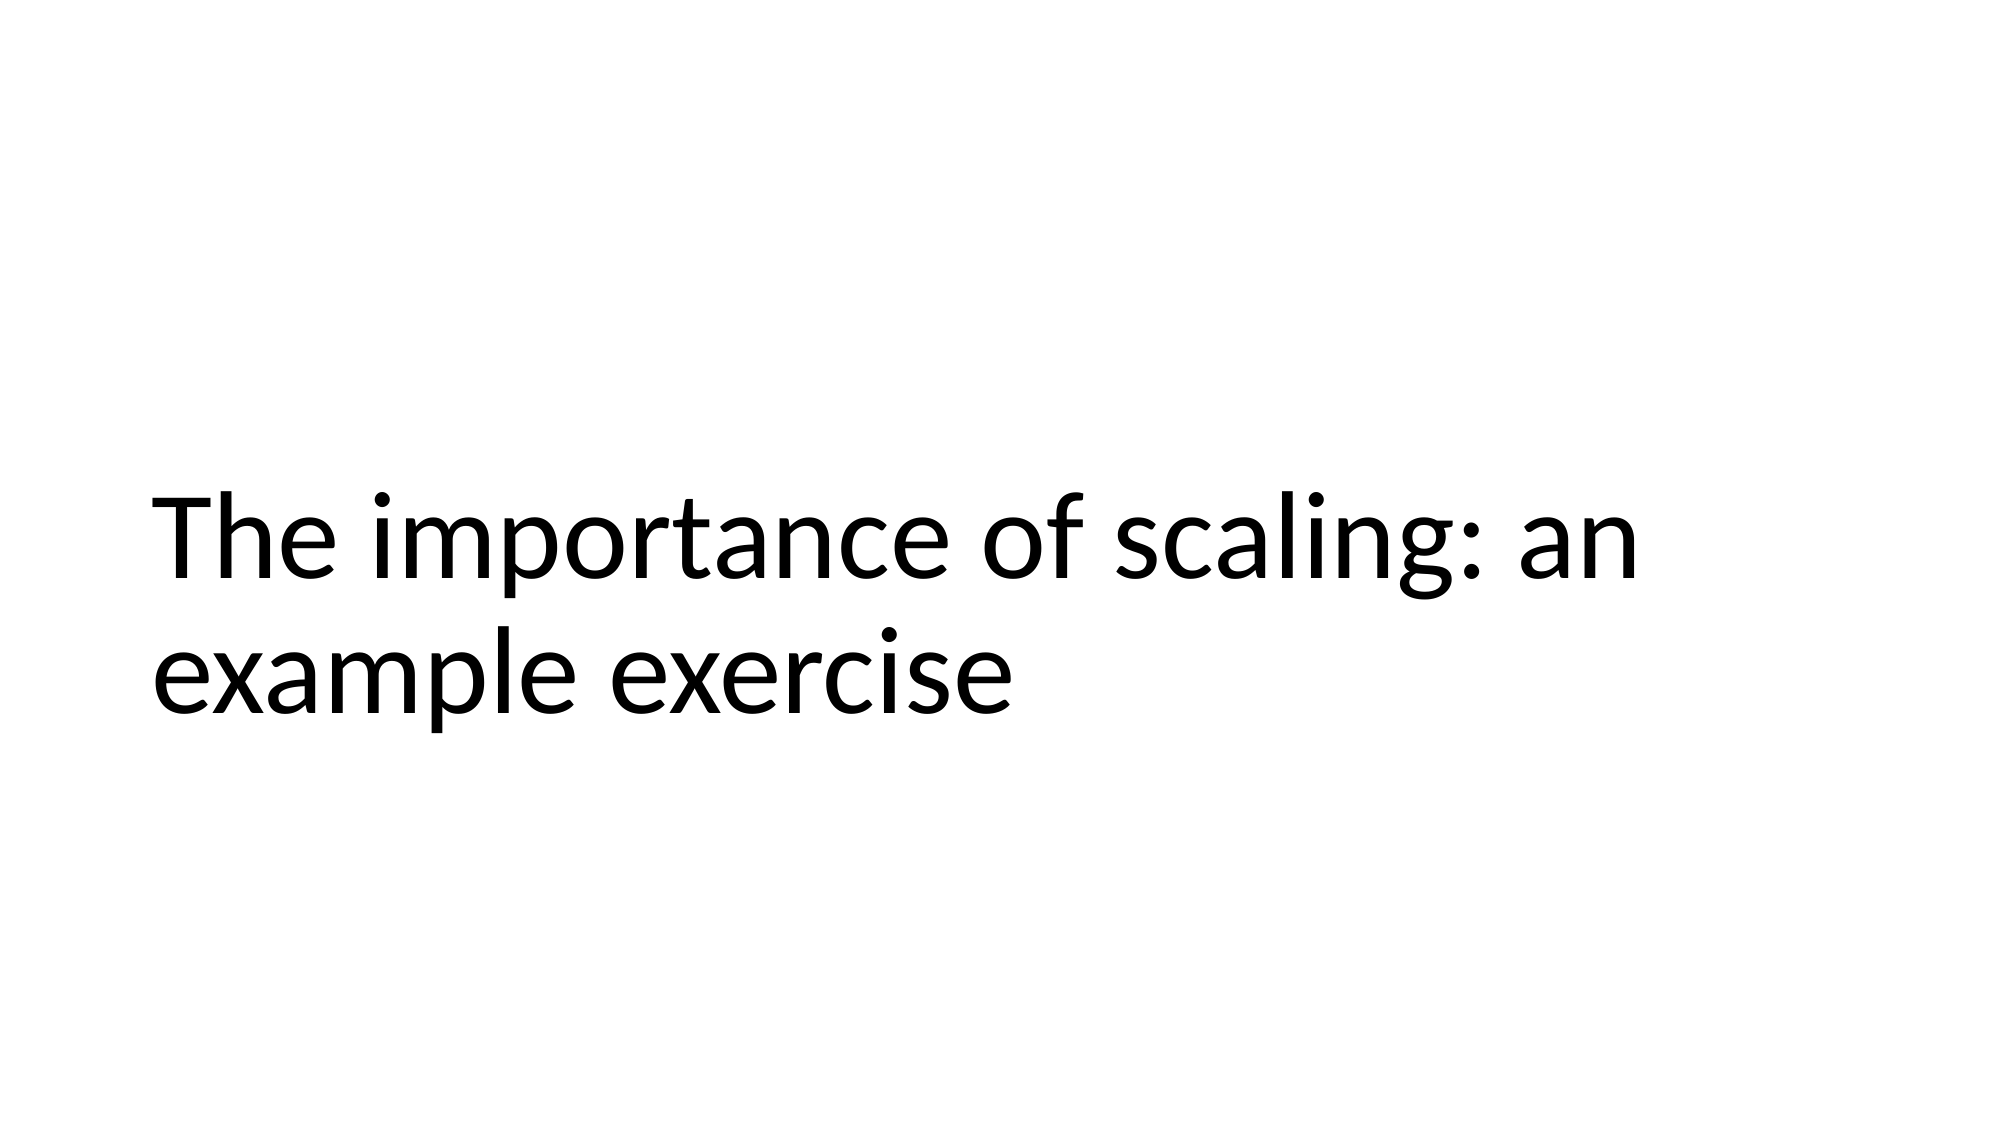

# The importance of scaling: an example exercise